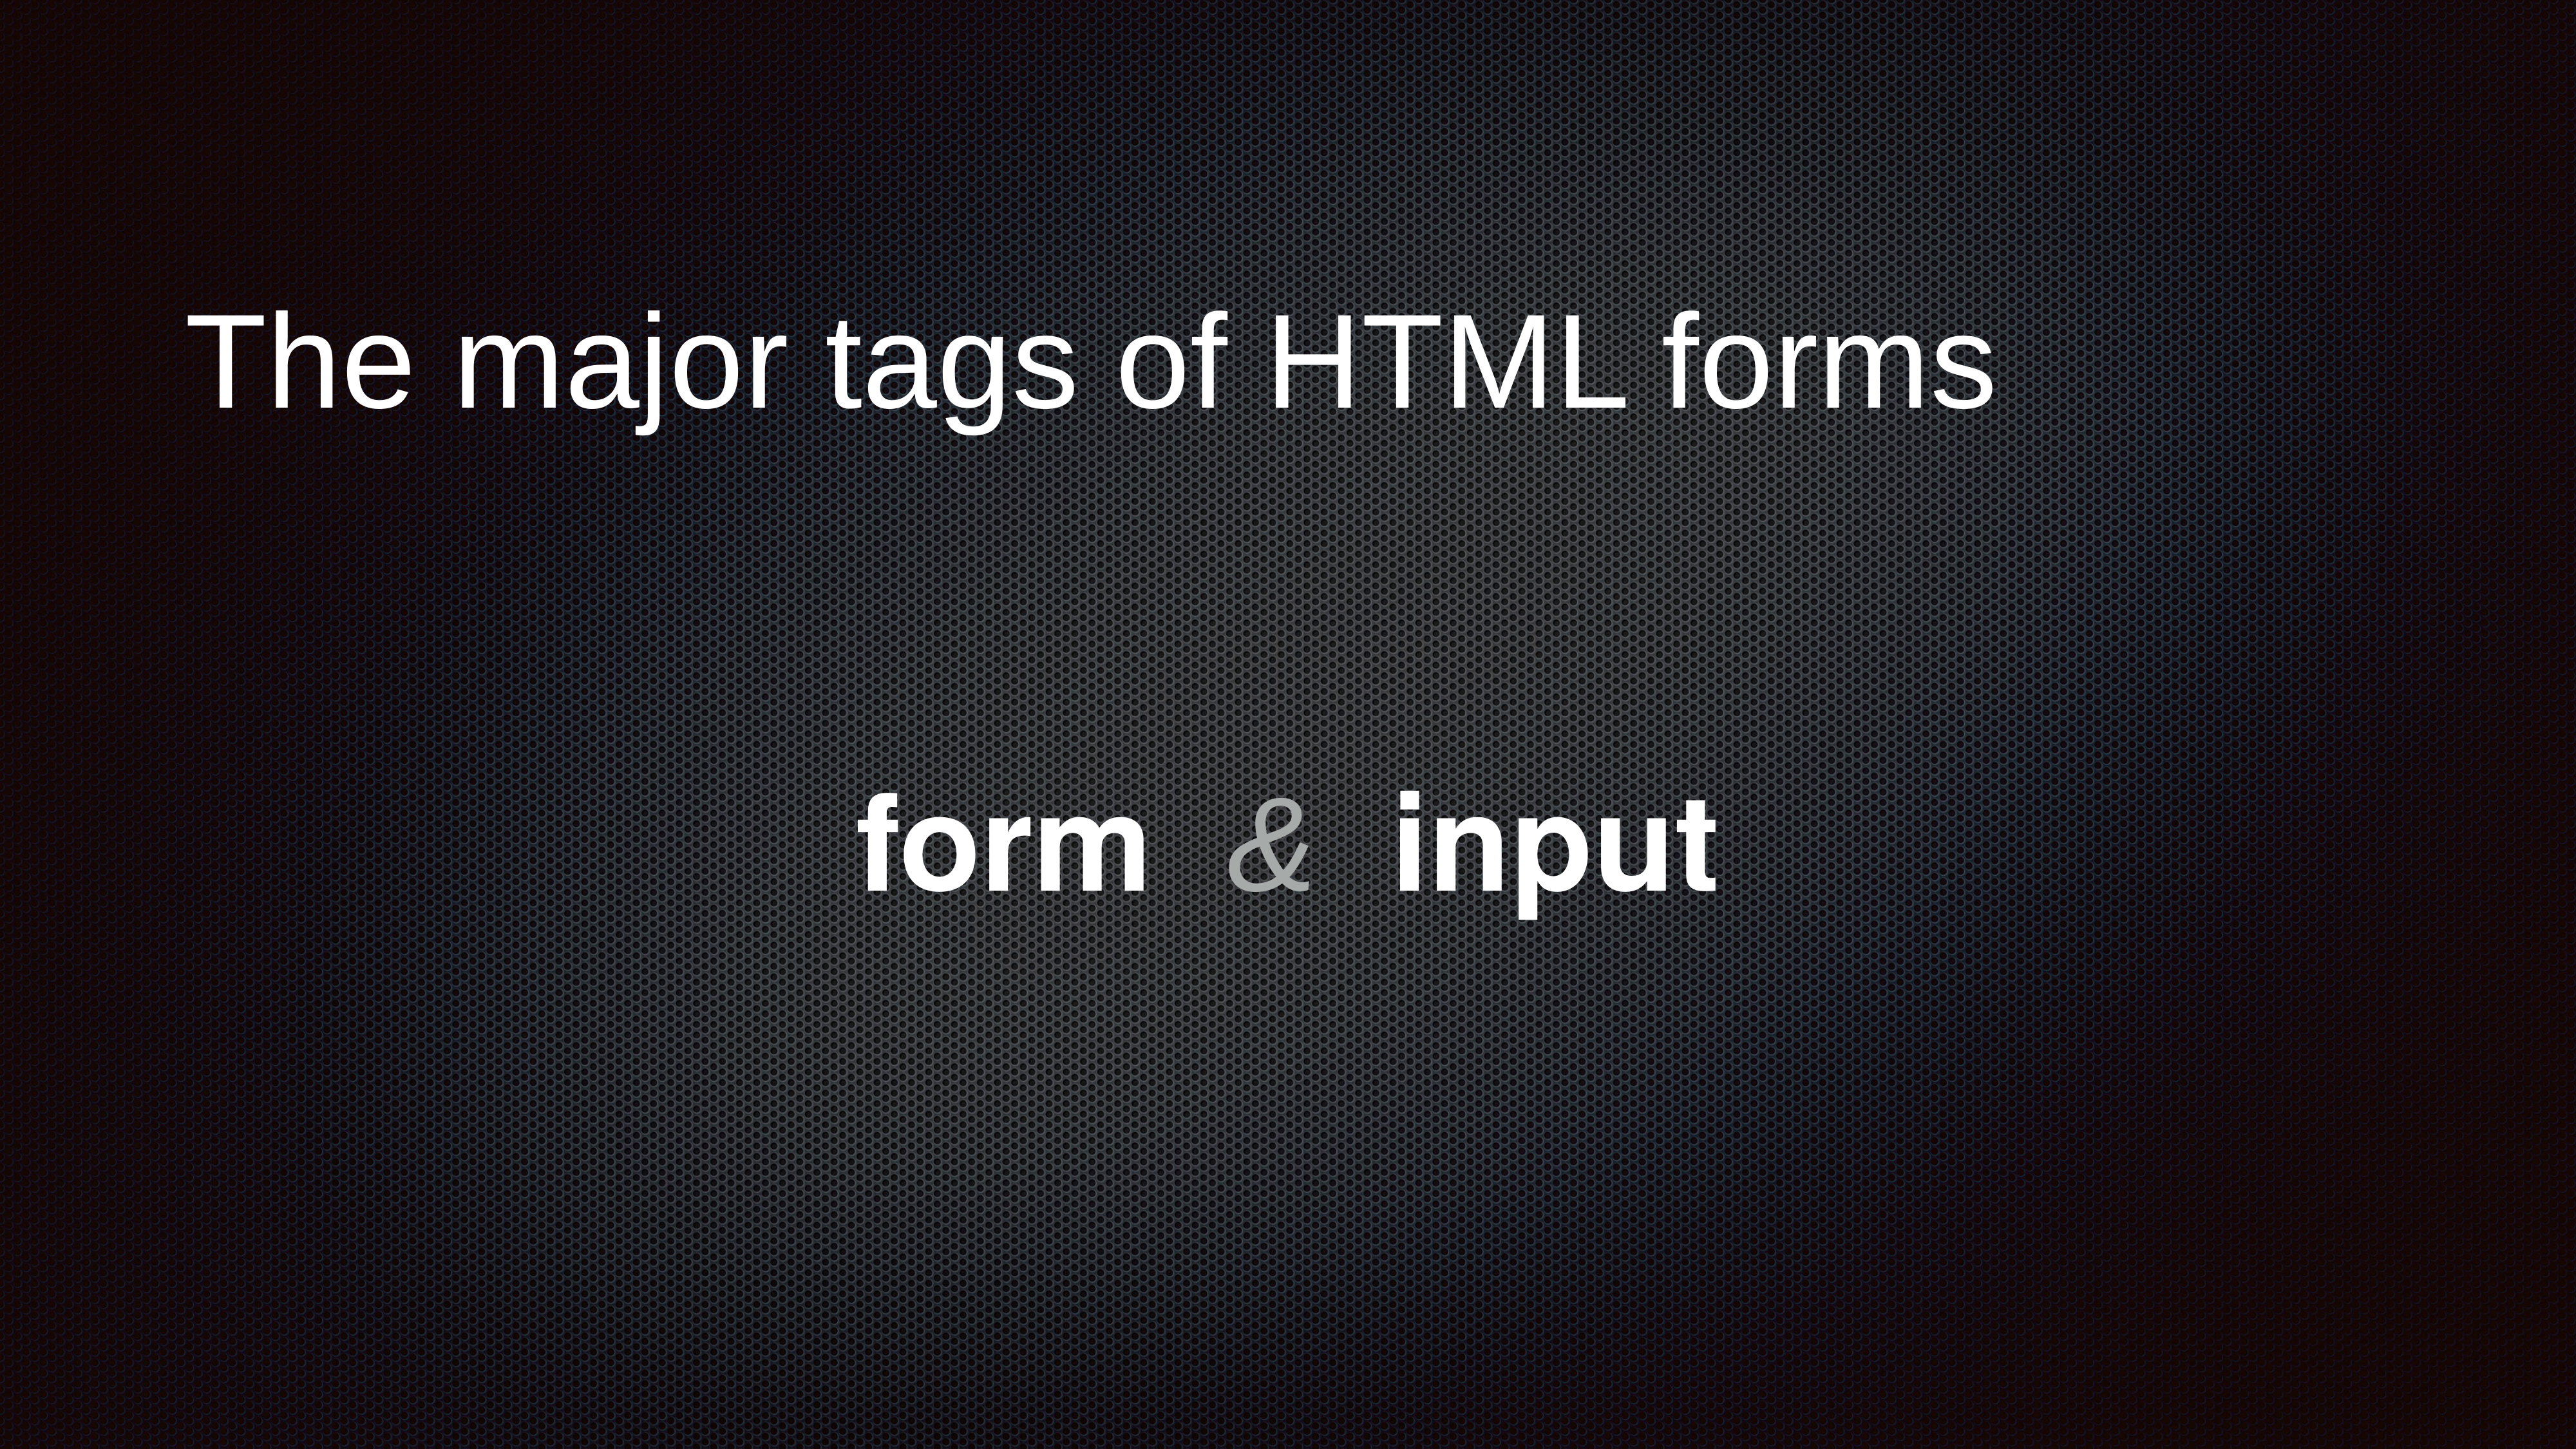

# The major tags of HTML forms
form  &  input